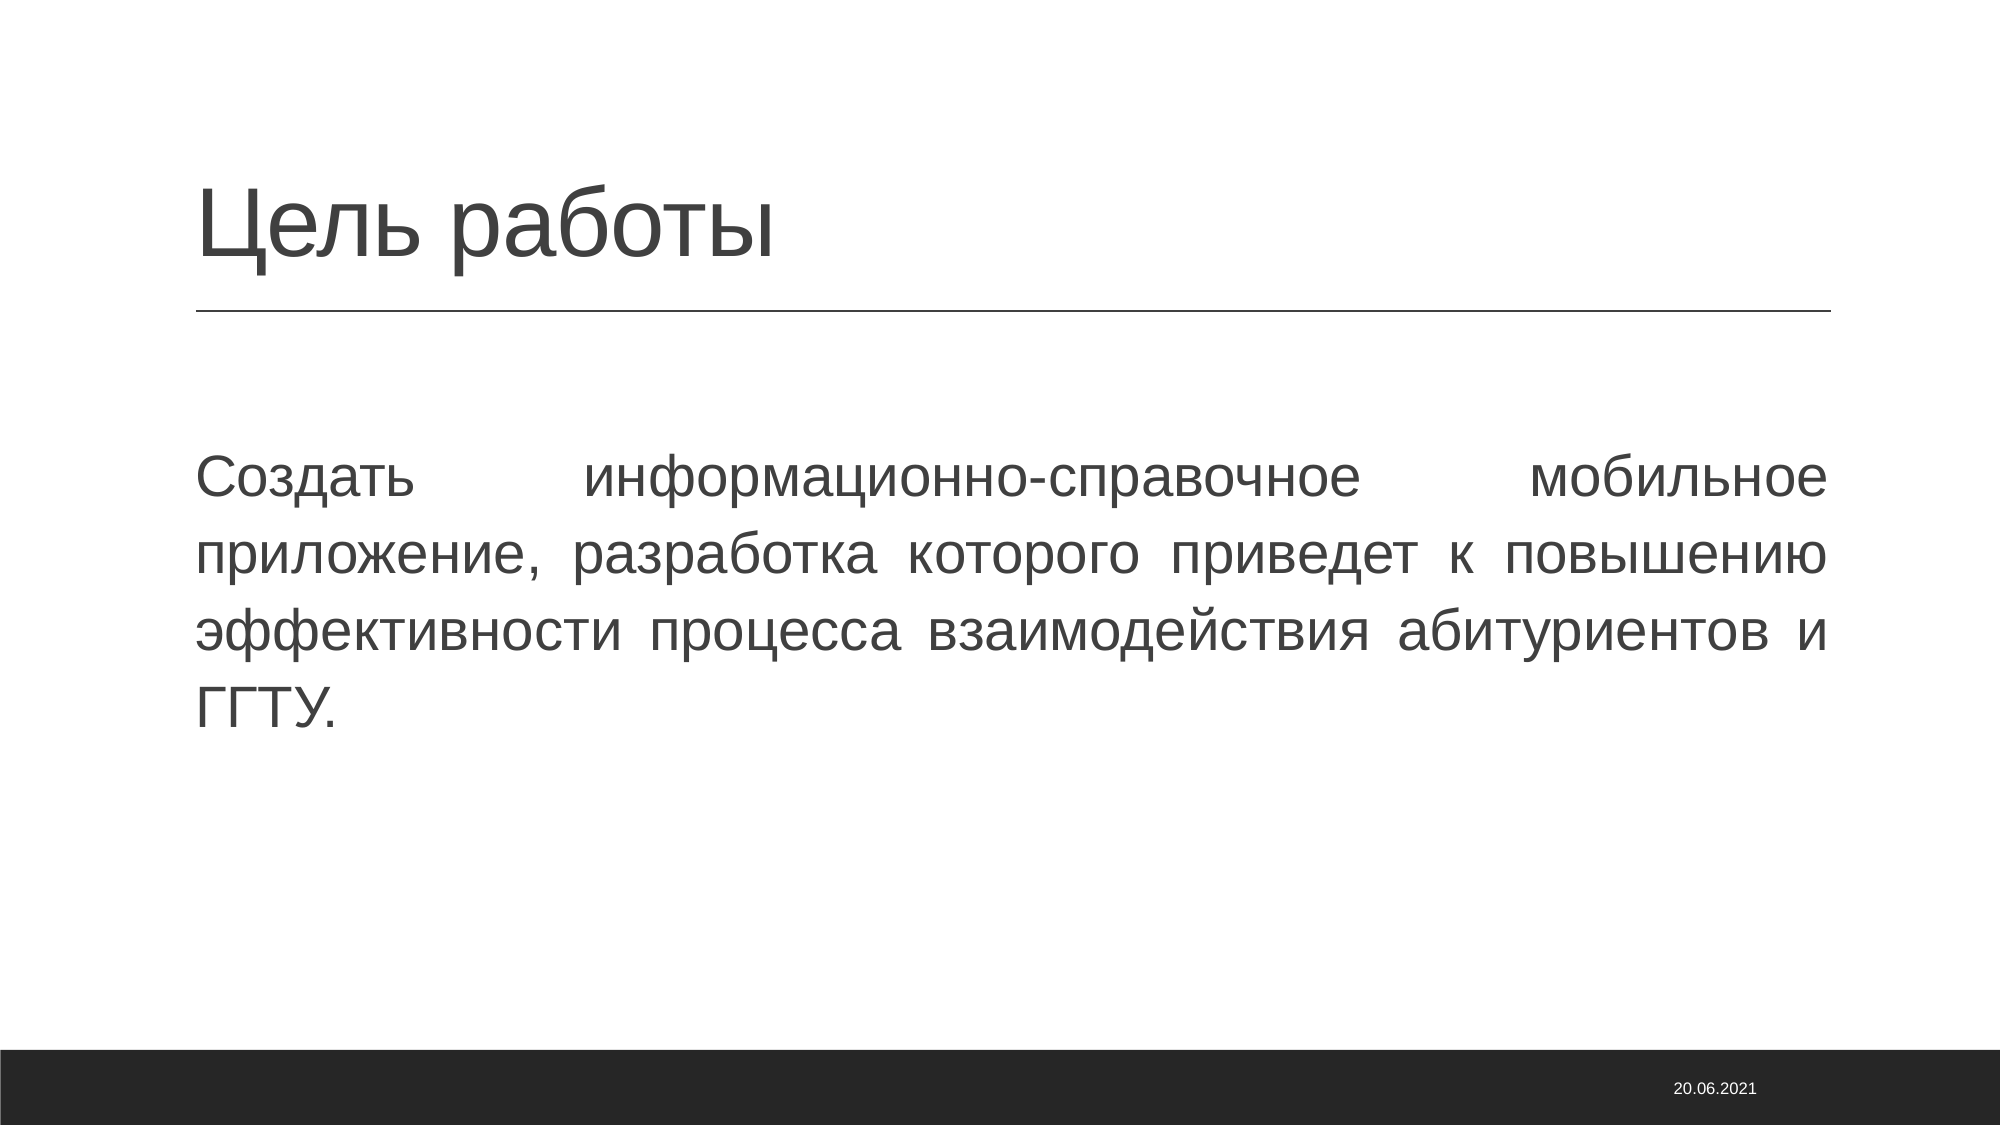

# Цель работы
Создать информационно-справочное мобильное приложение, разработка которого приведет к повышению эффективности процесса взаимодействия абитуриентов и ГГТУ.
20.06.2021